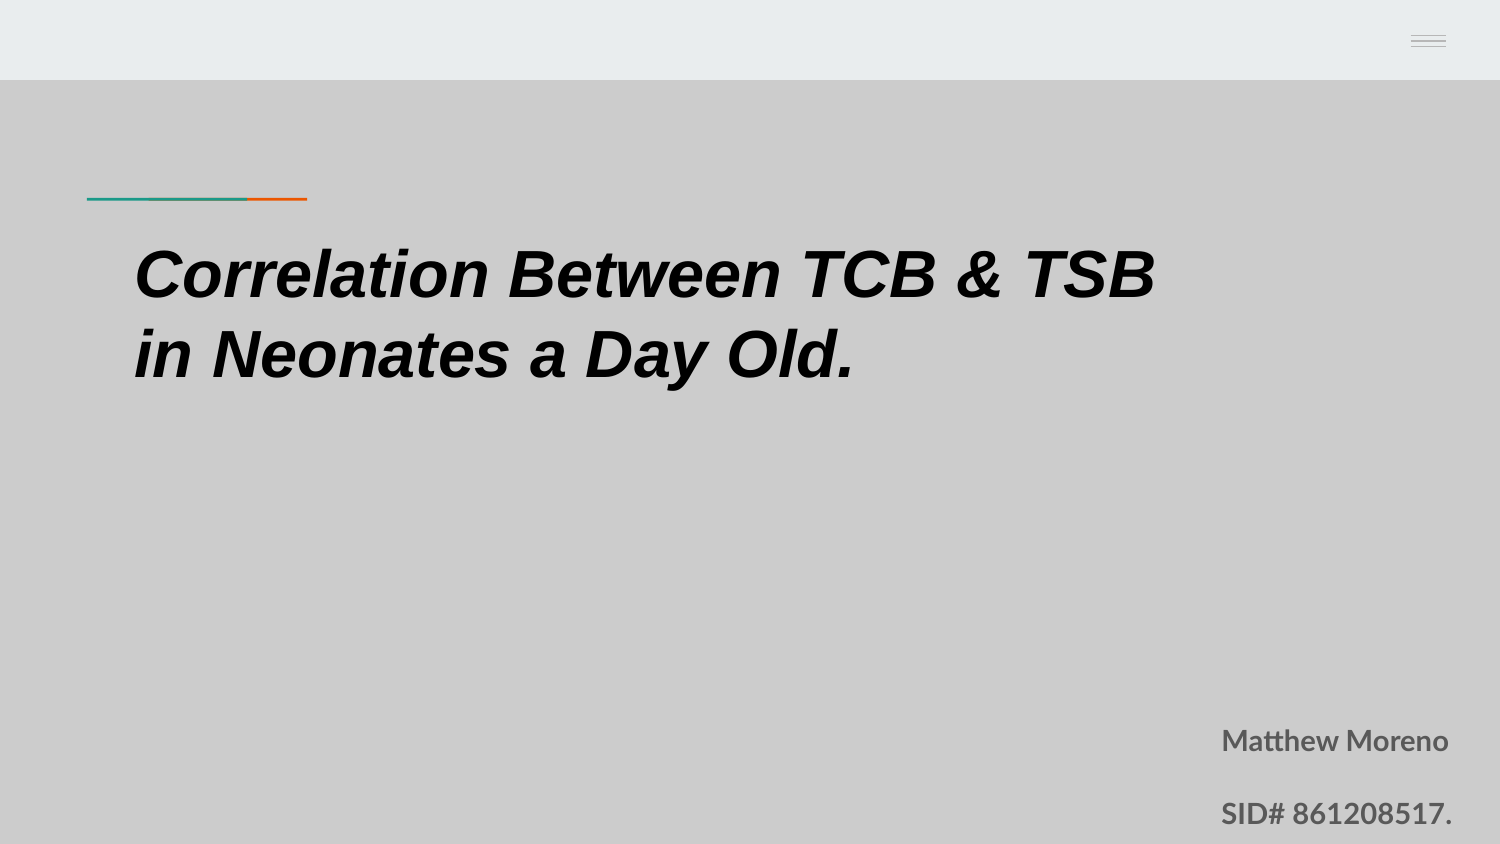

# Correlation Between TCB & TSB in Neonates a Day Old.

Matthew Moreno
SID# 861208517.